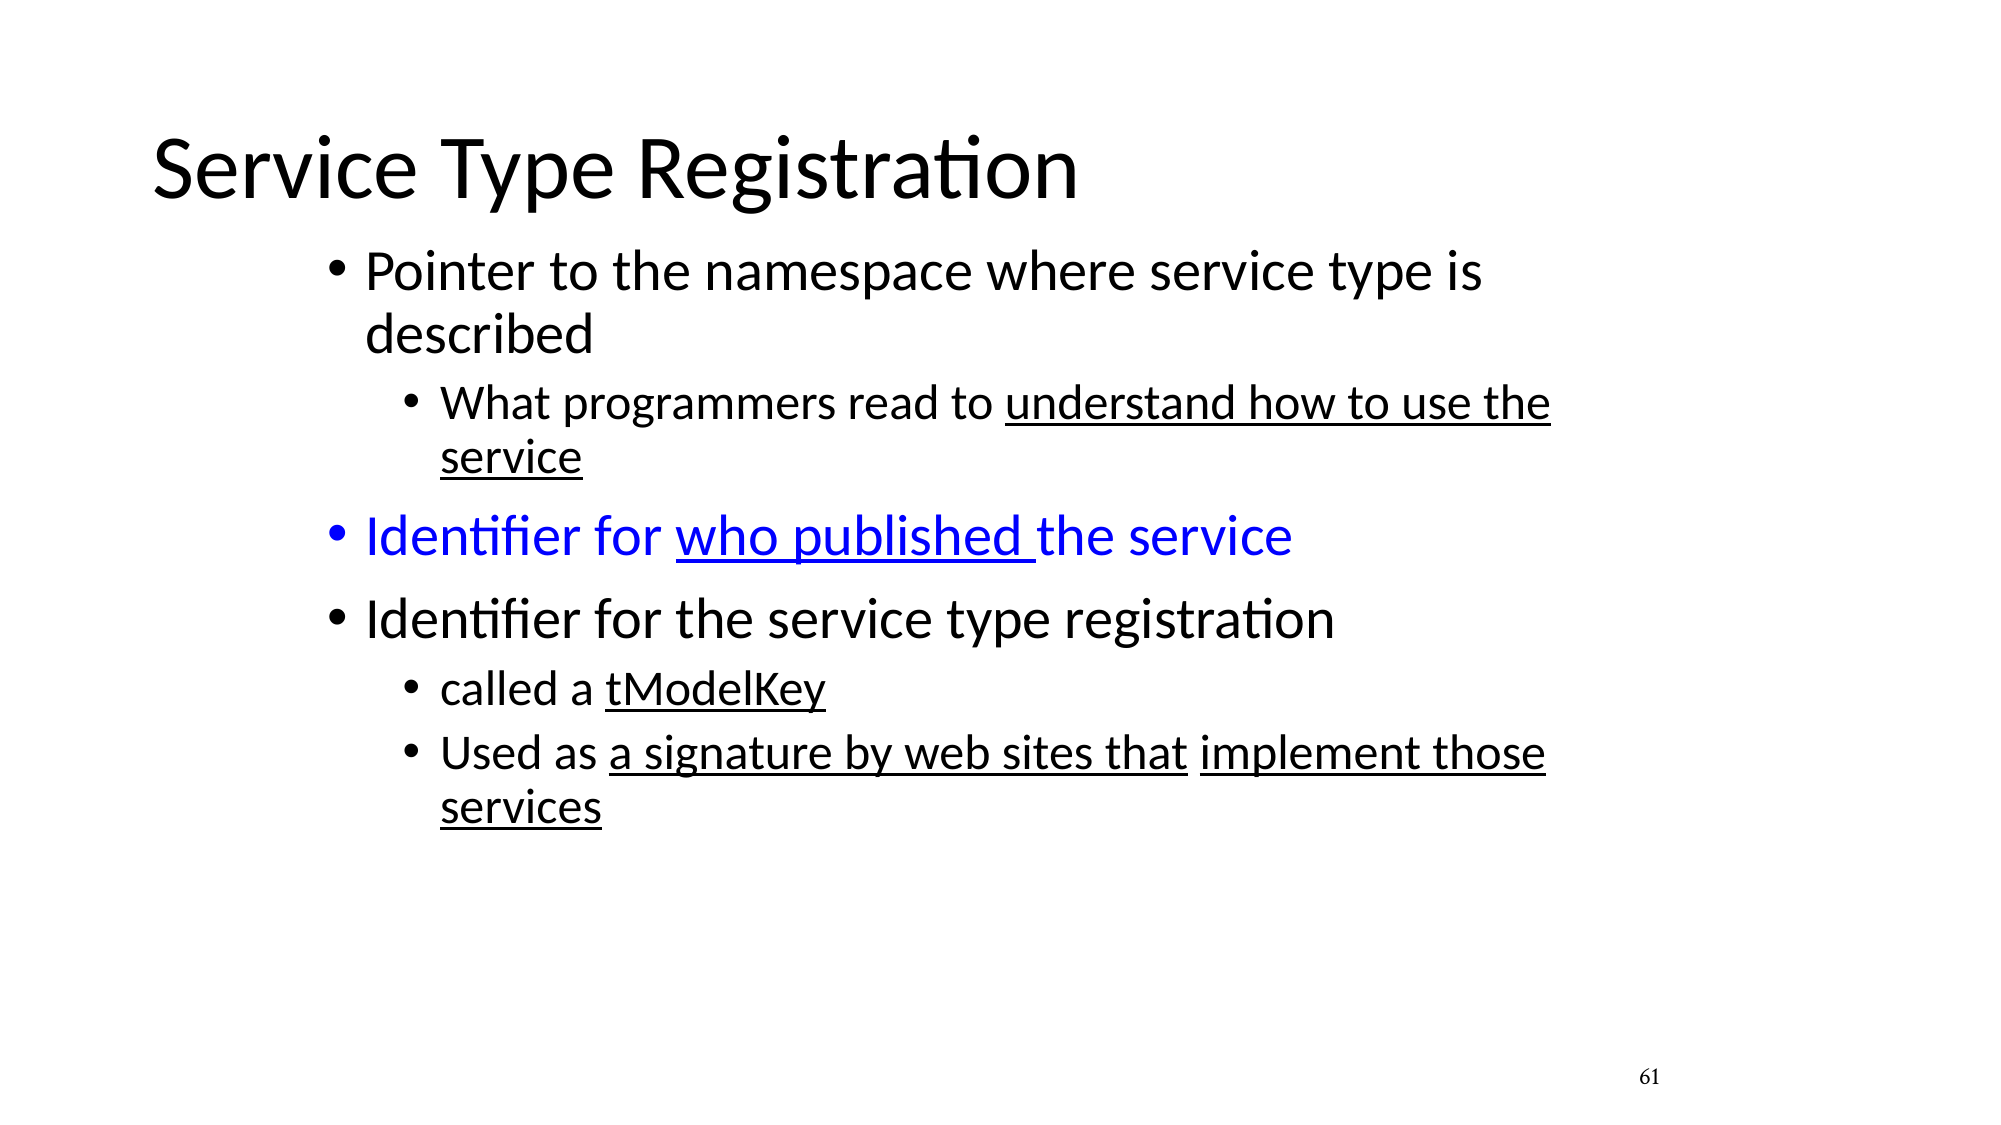

Service Type Registration
Pointer to the namespace where service type is described
What programmers read to understand how to use the service
Identifier for who published the service
Identifier for the service type registration
called a tModelKey
Used as a signature by web sites that implement those services
61